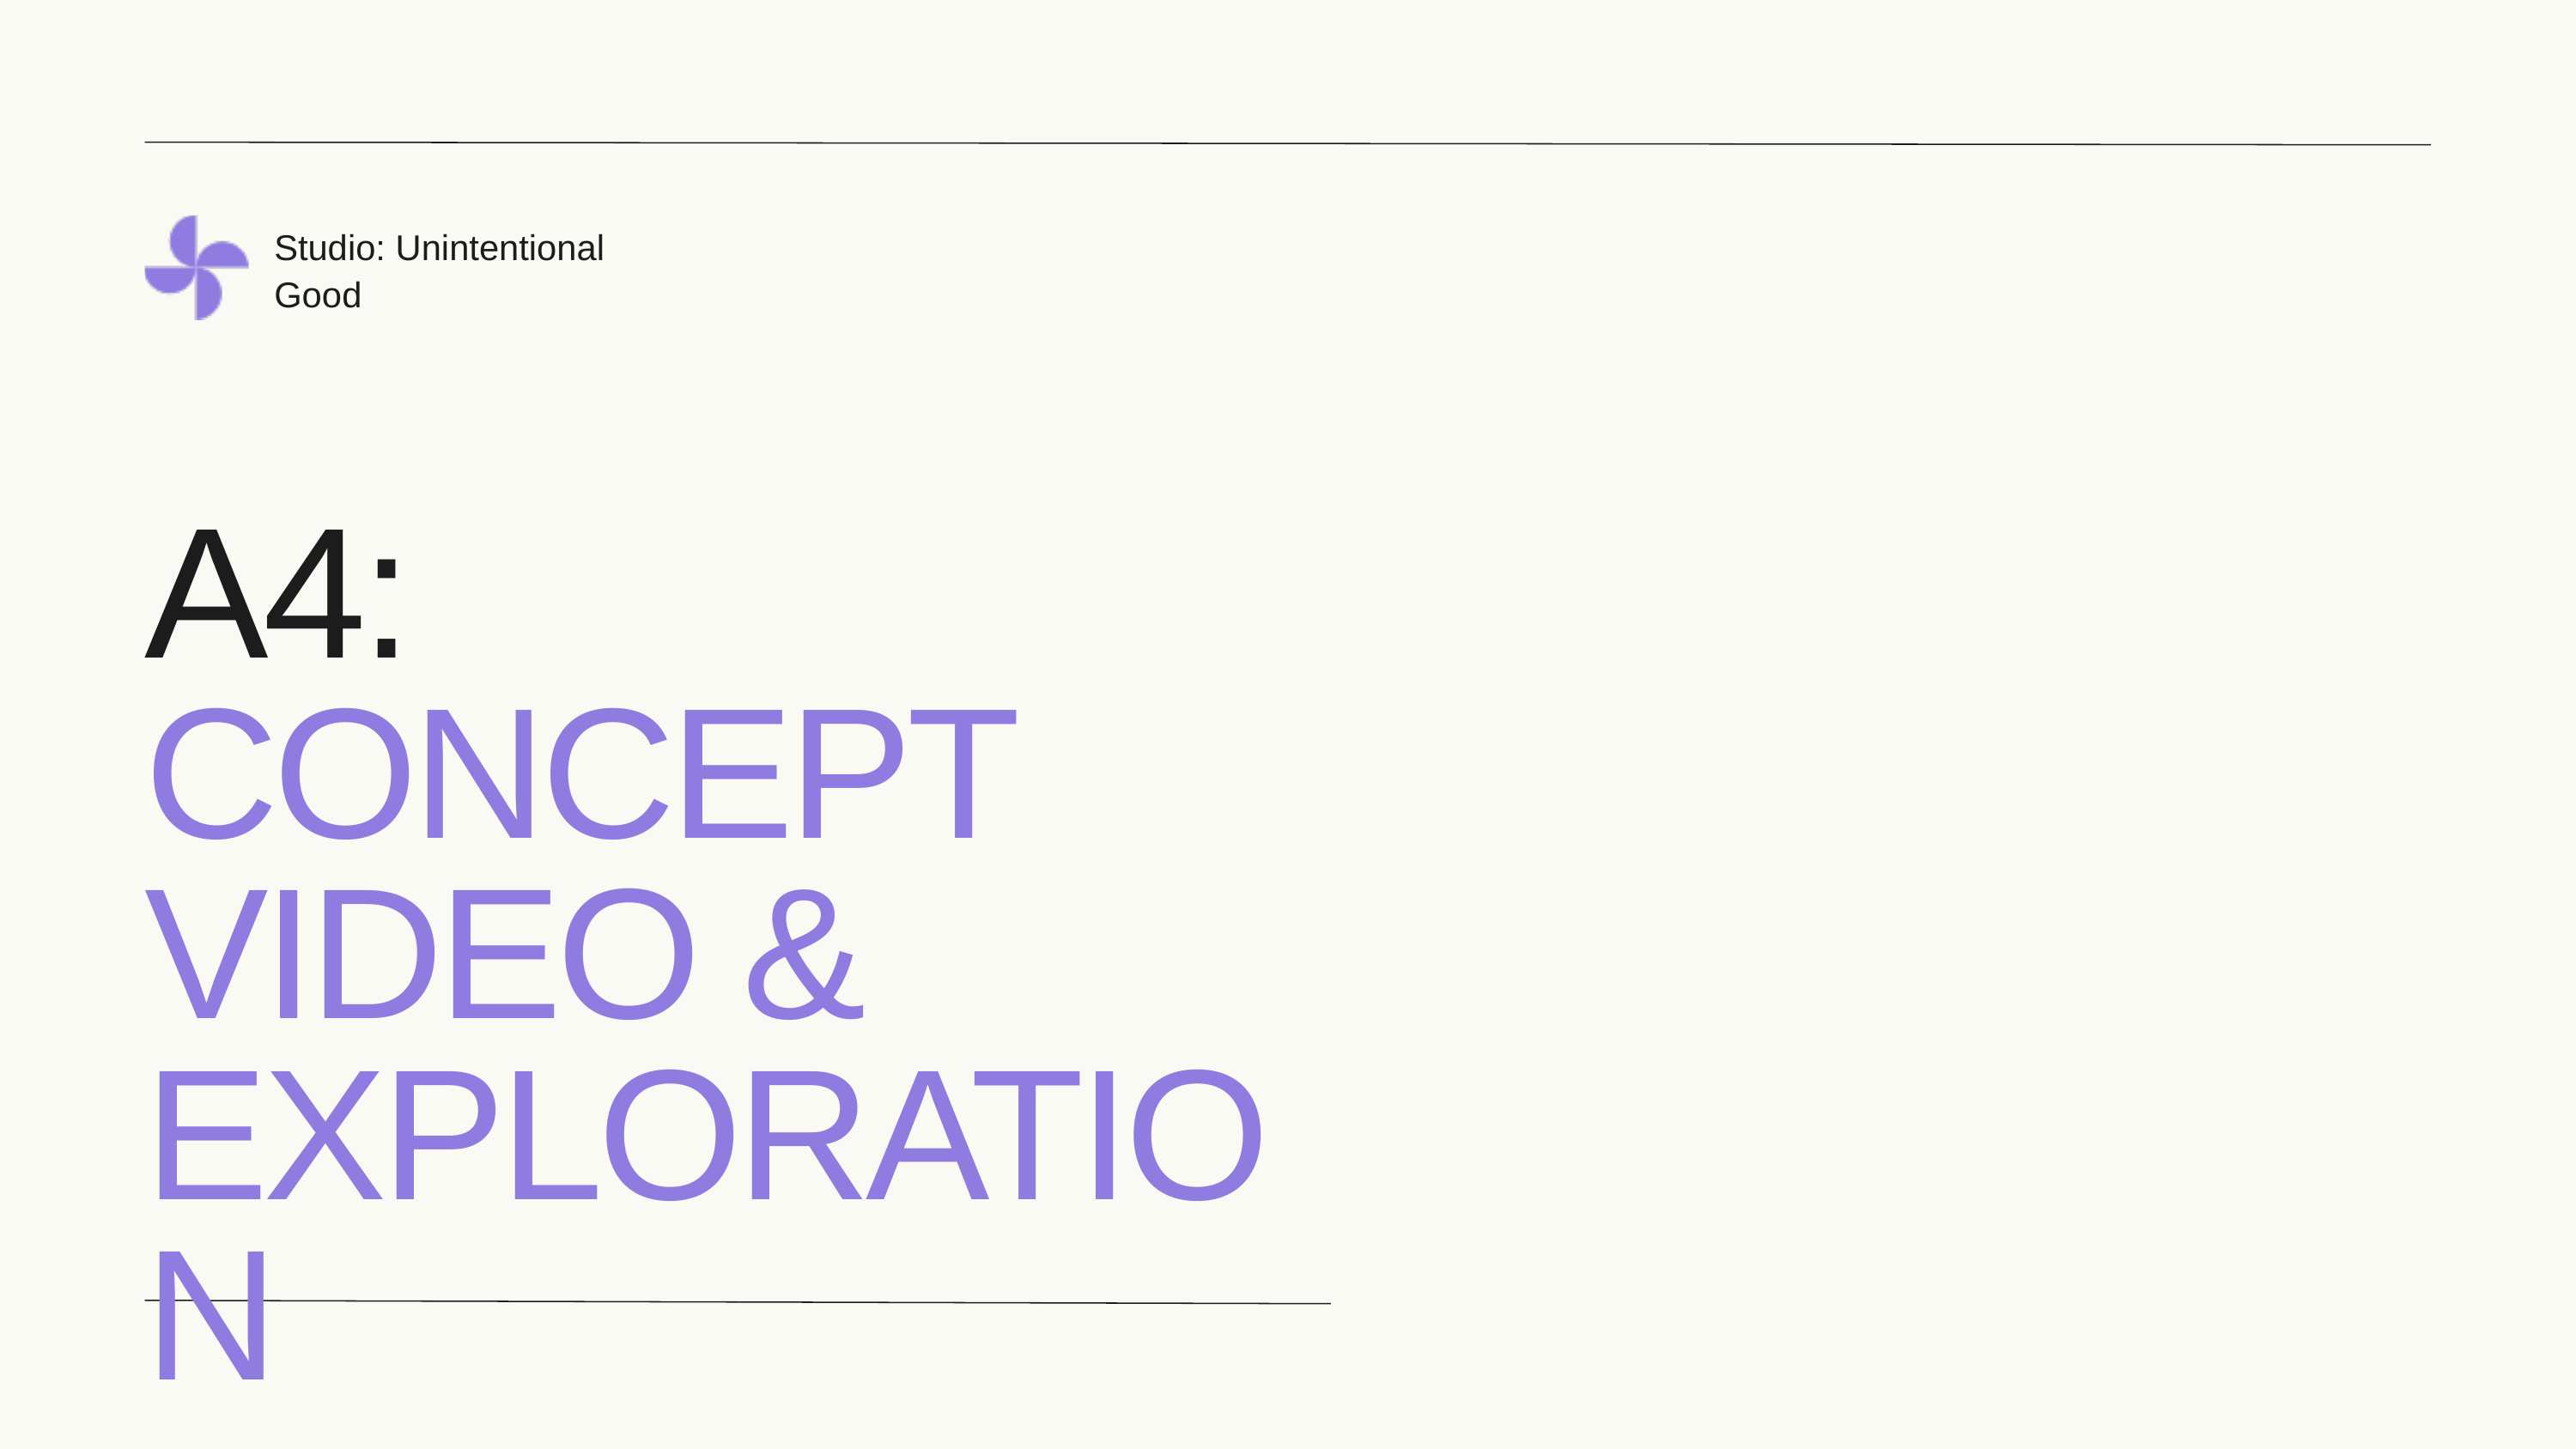

Studio: Unintentional Good
A4:
CONCEPT
VIDEO &
EXPLORATION